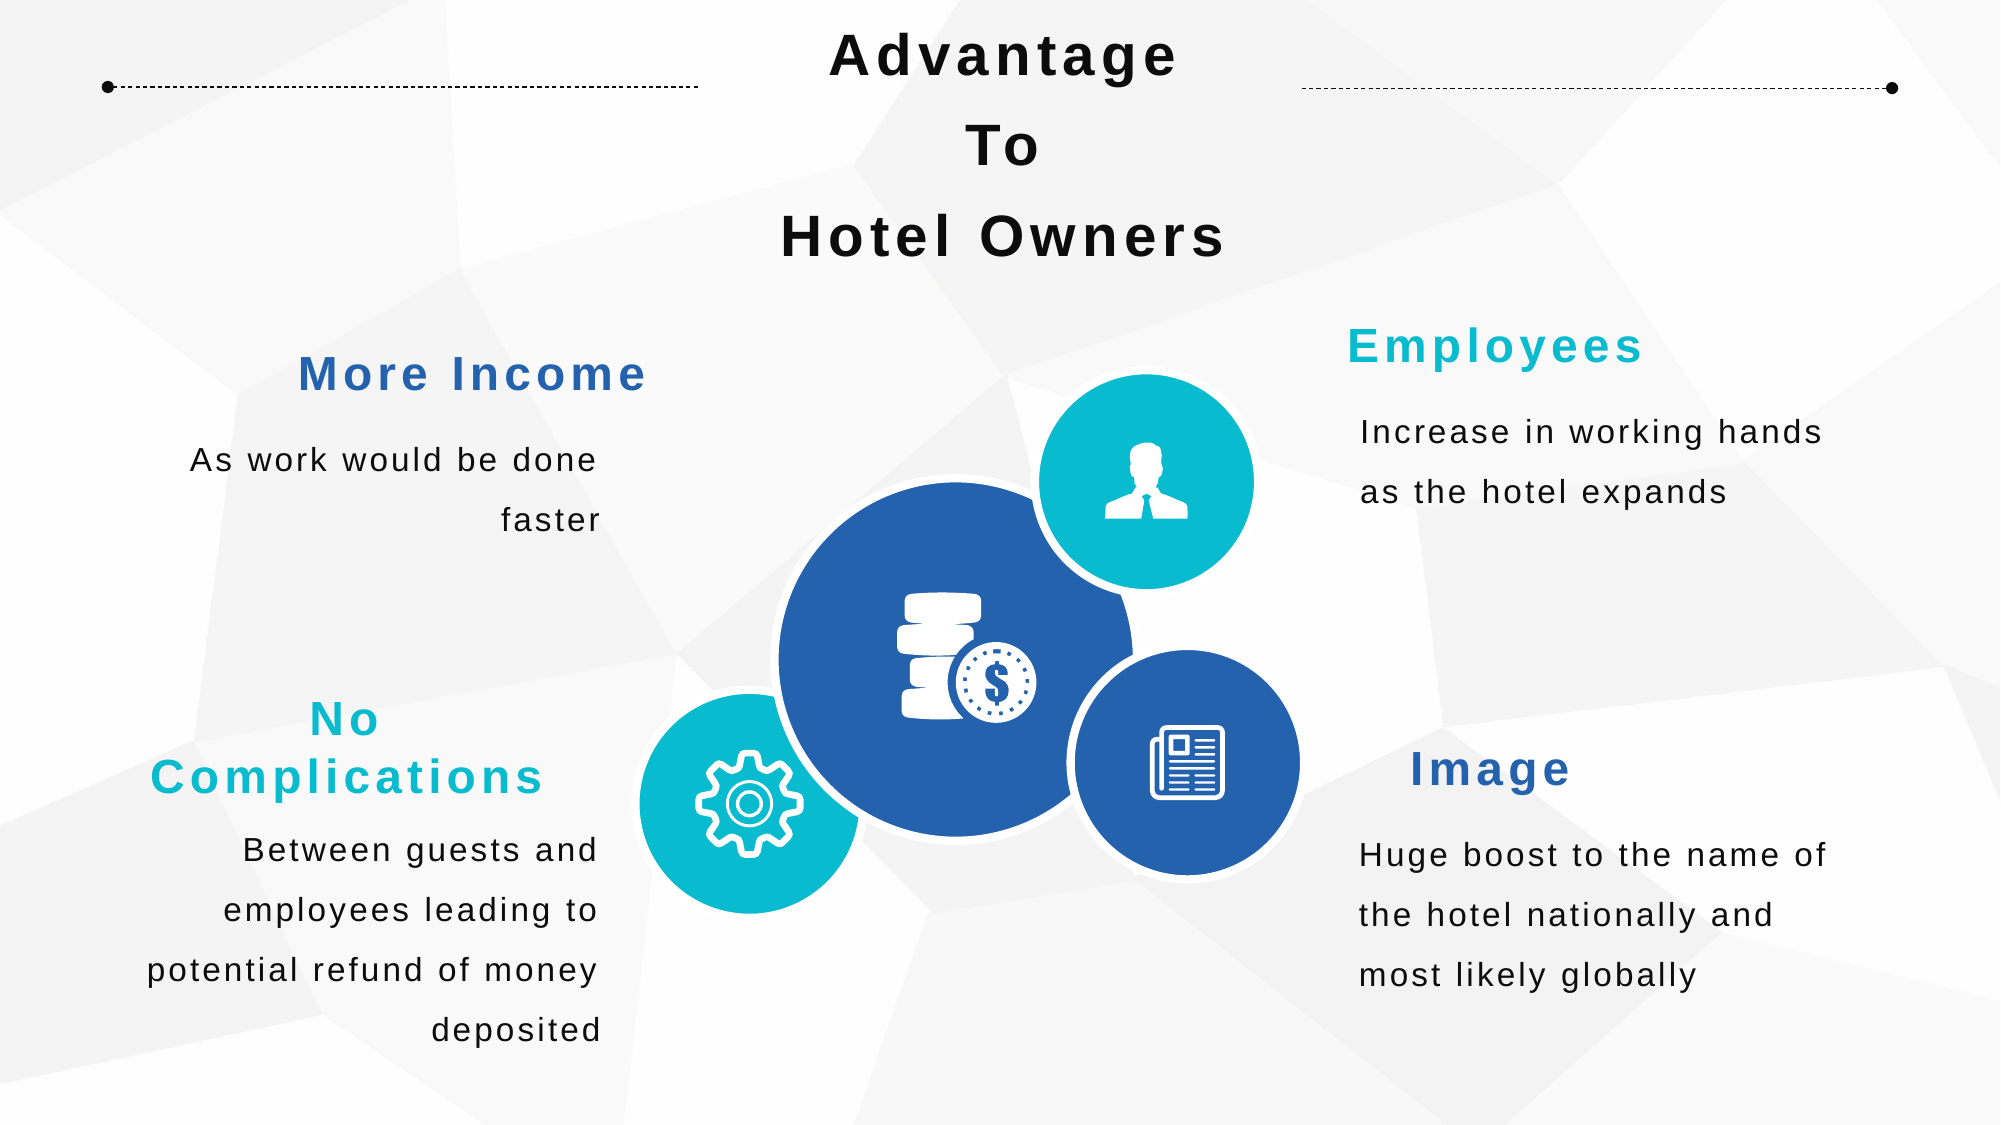

Advantage
To
Hotel Owners
Employees
More Income

Increase in working hands as the hotel expands
As work would be done faster

No Complications

Image

Between guests and employees leading to potential refund of money deposited
Huge boost to the name of the hotel nationally and most likely globally